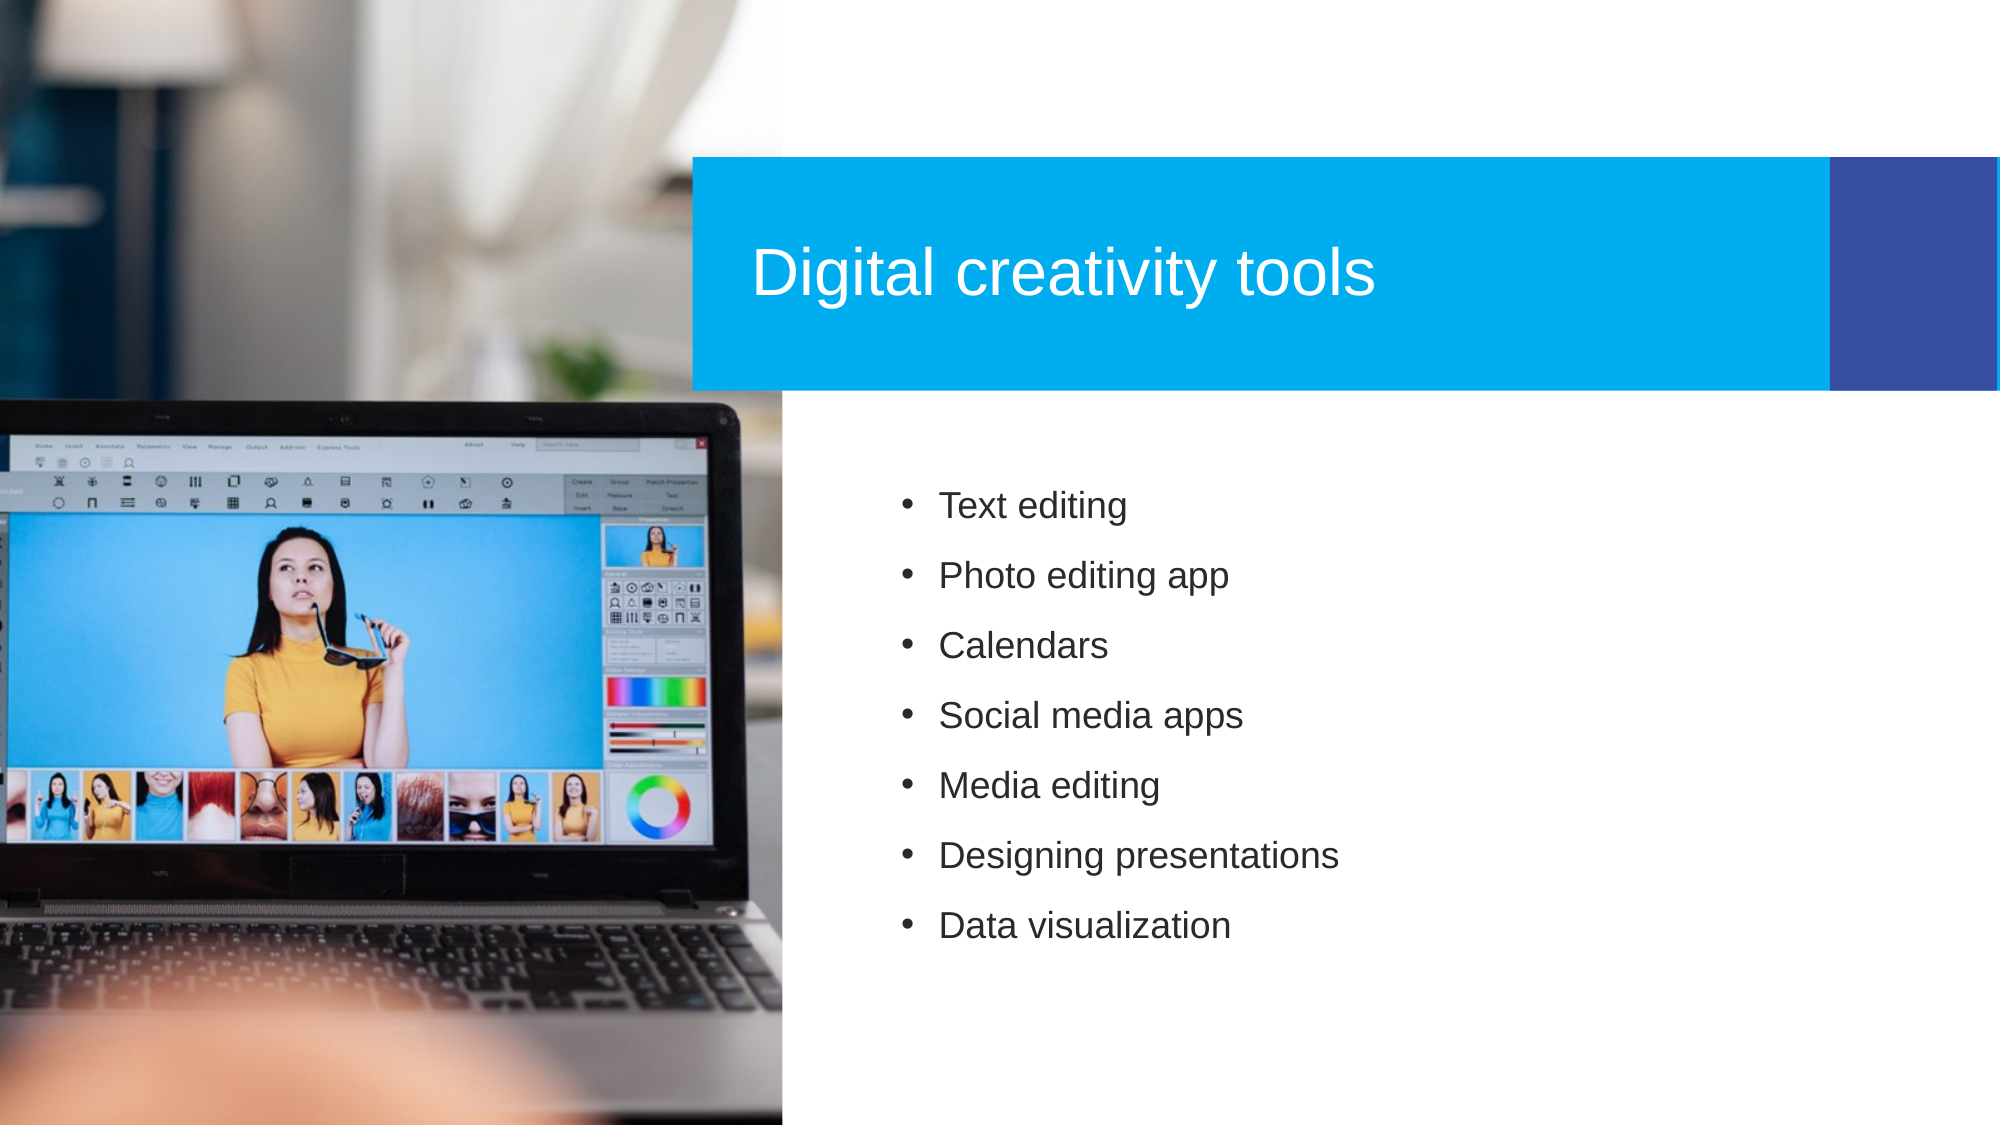

Digital creativity tools

Text editing
Photo editing app
Calendars
Social media apps
Media editing
Designing presentations
Data visualization